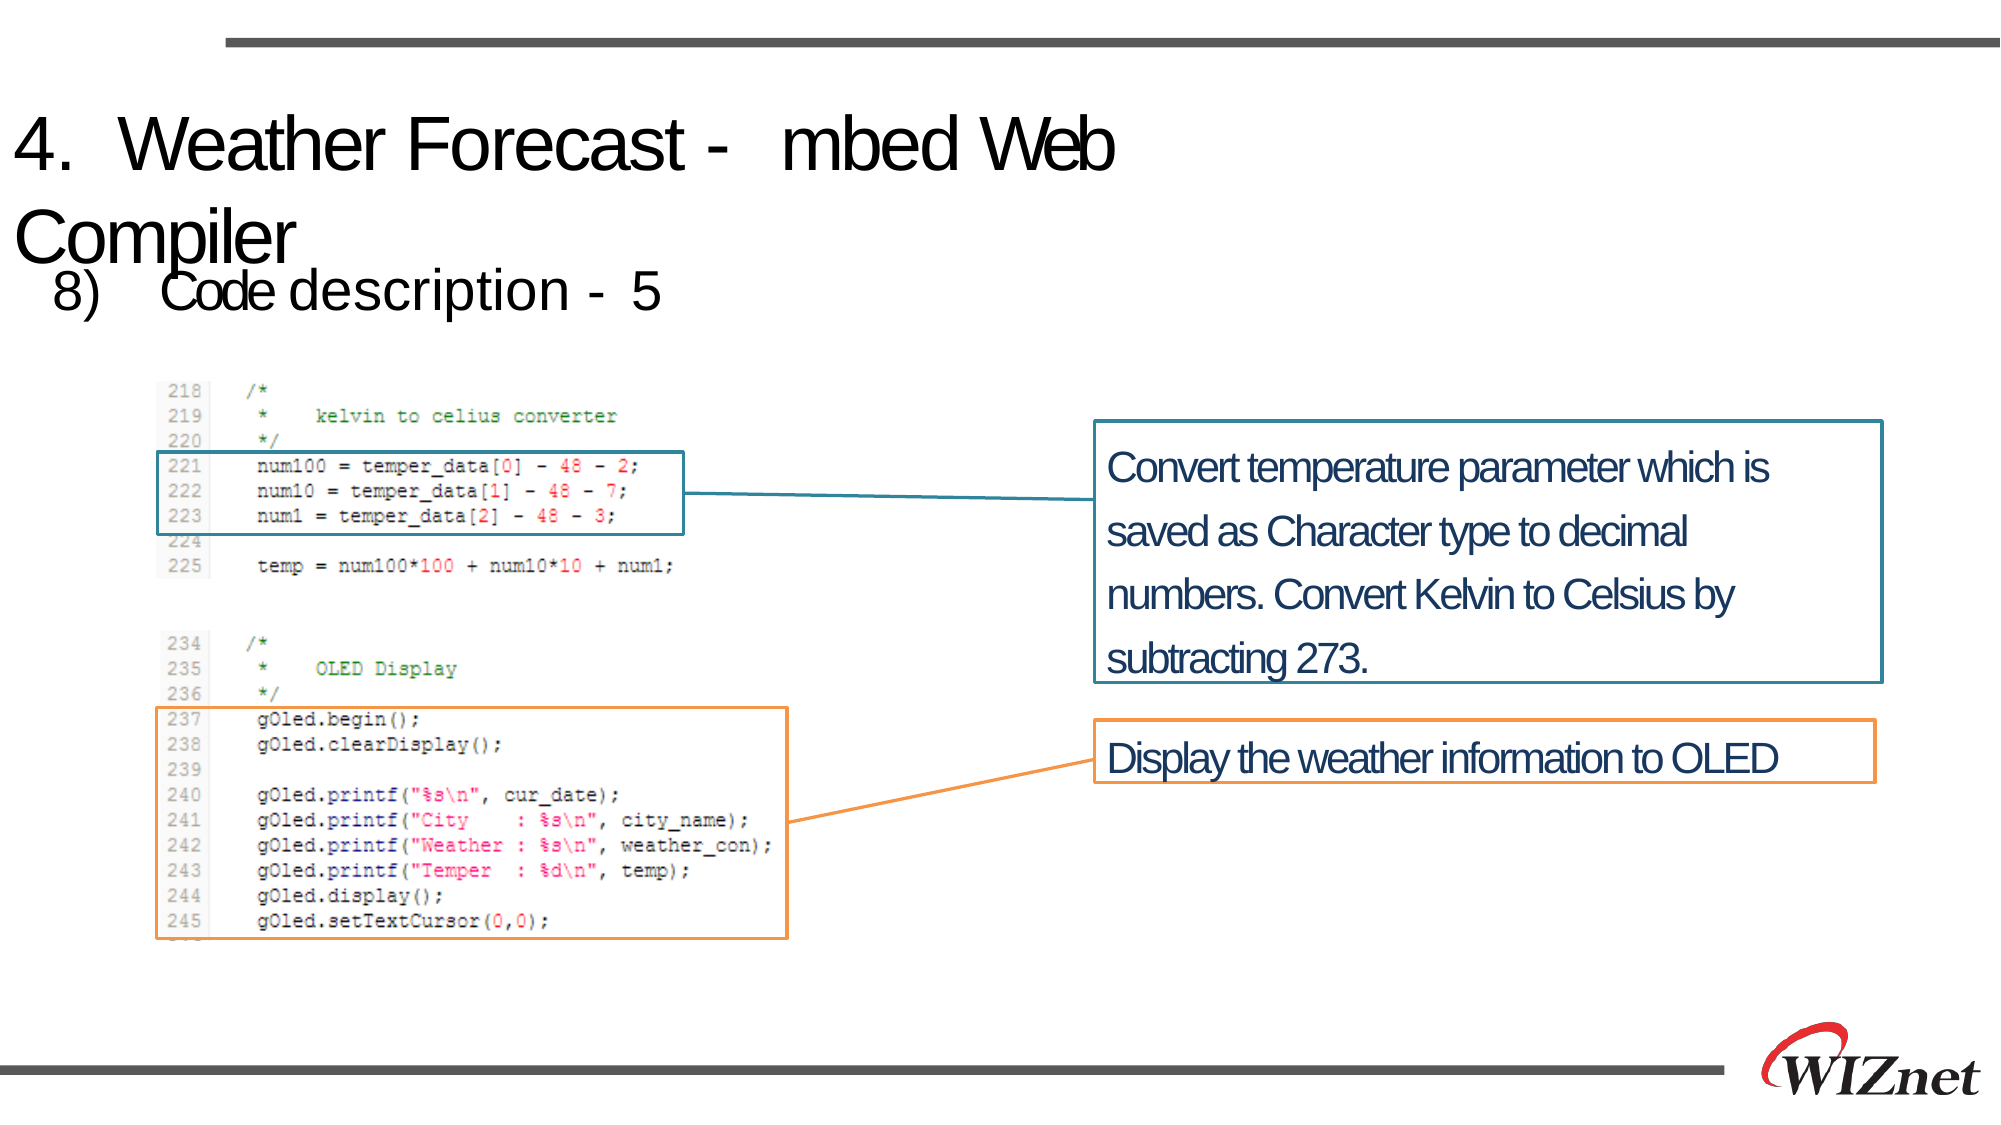

# 4.	Weather Forecast - mbed Web Compiler
8)	Code description - 5

Convert temperature parameter which is saved as Character type to decimal numbers. Convert Kelvin to Celsius by subtracting 273.

Display the weather information to OLED